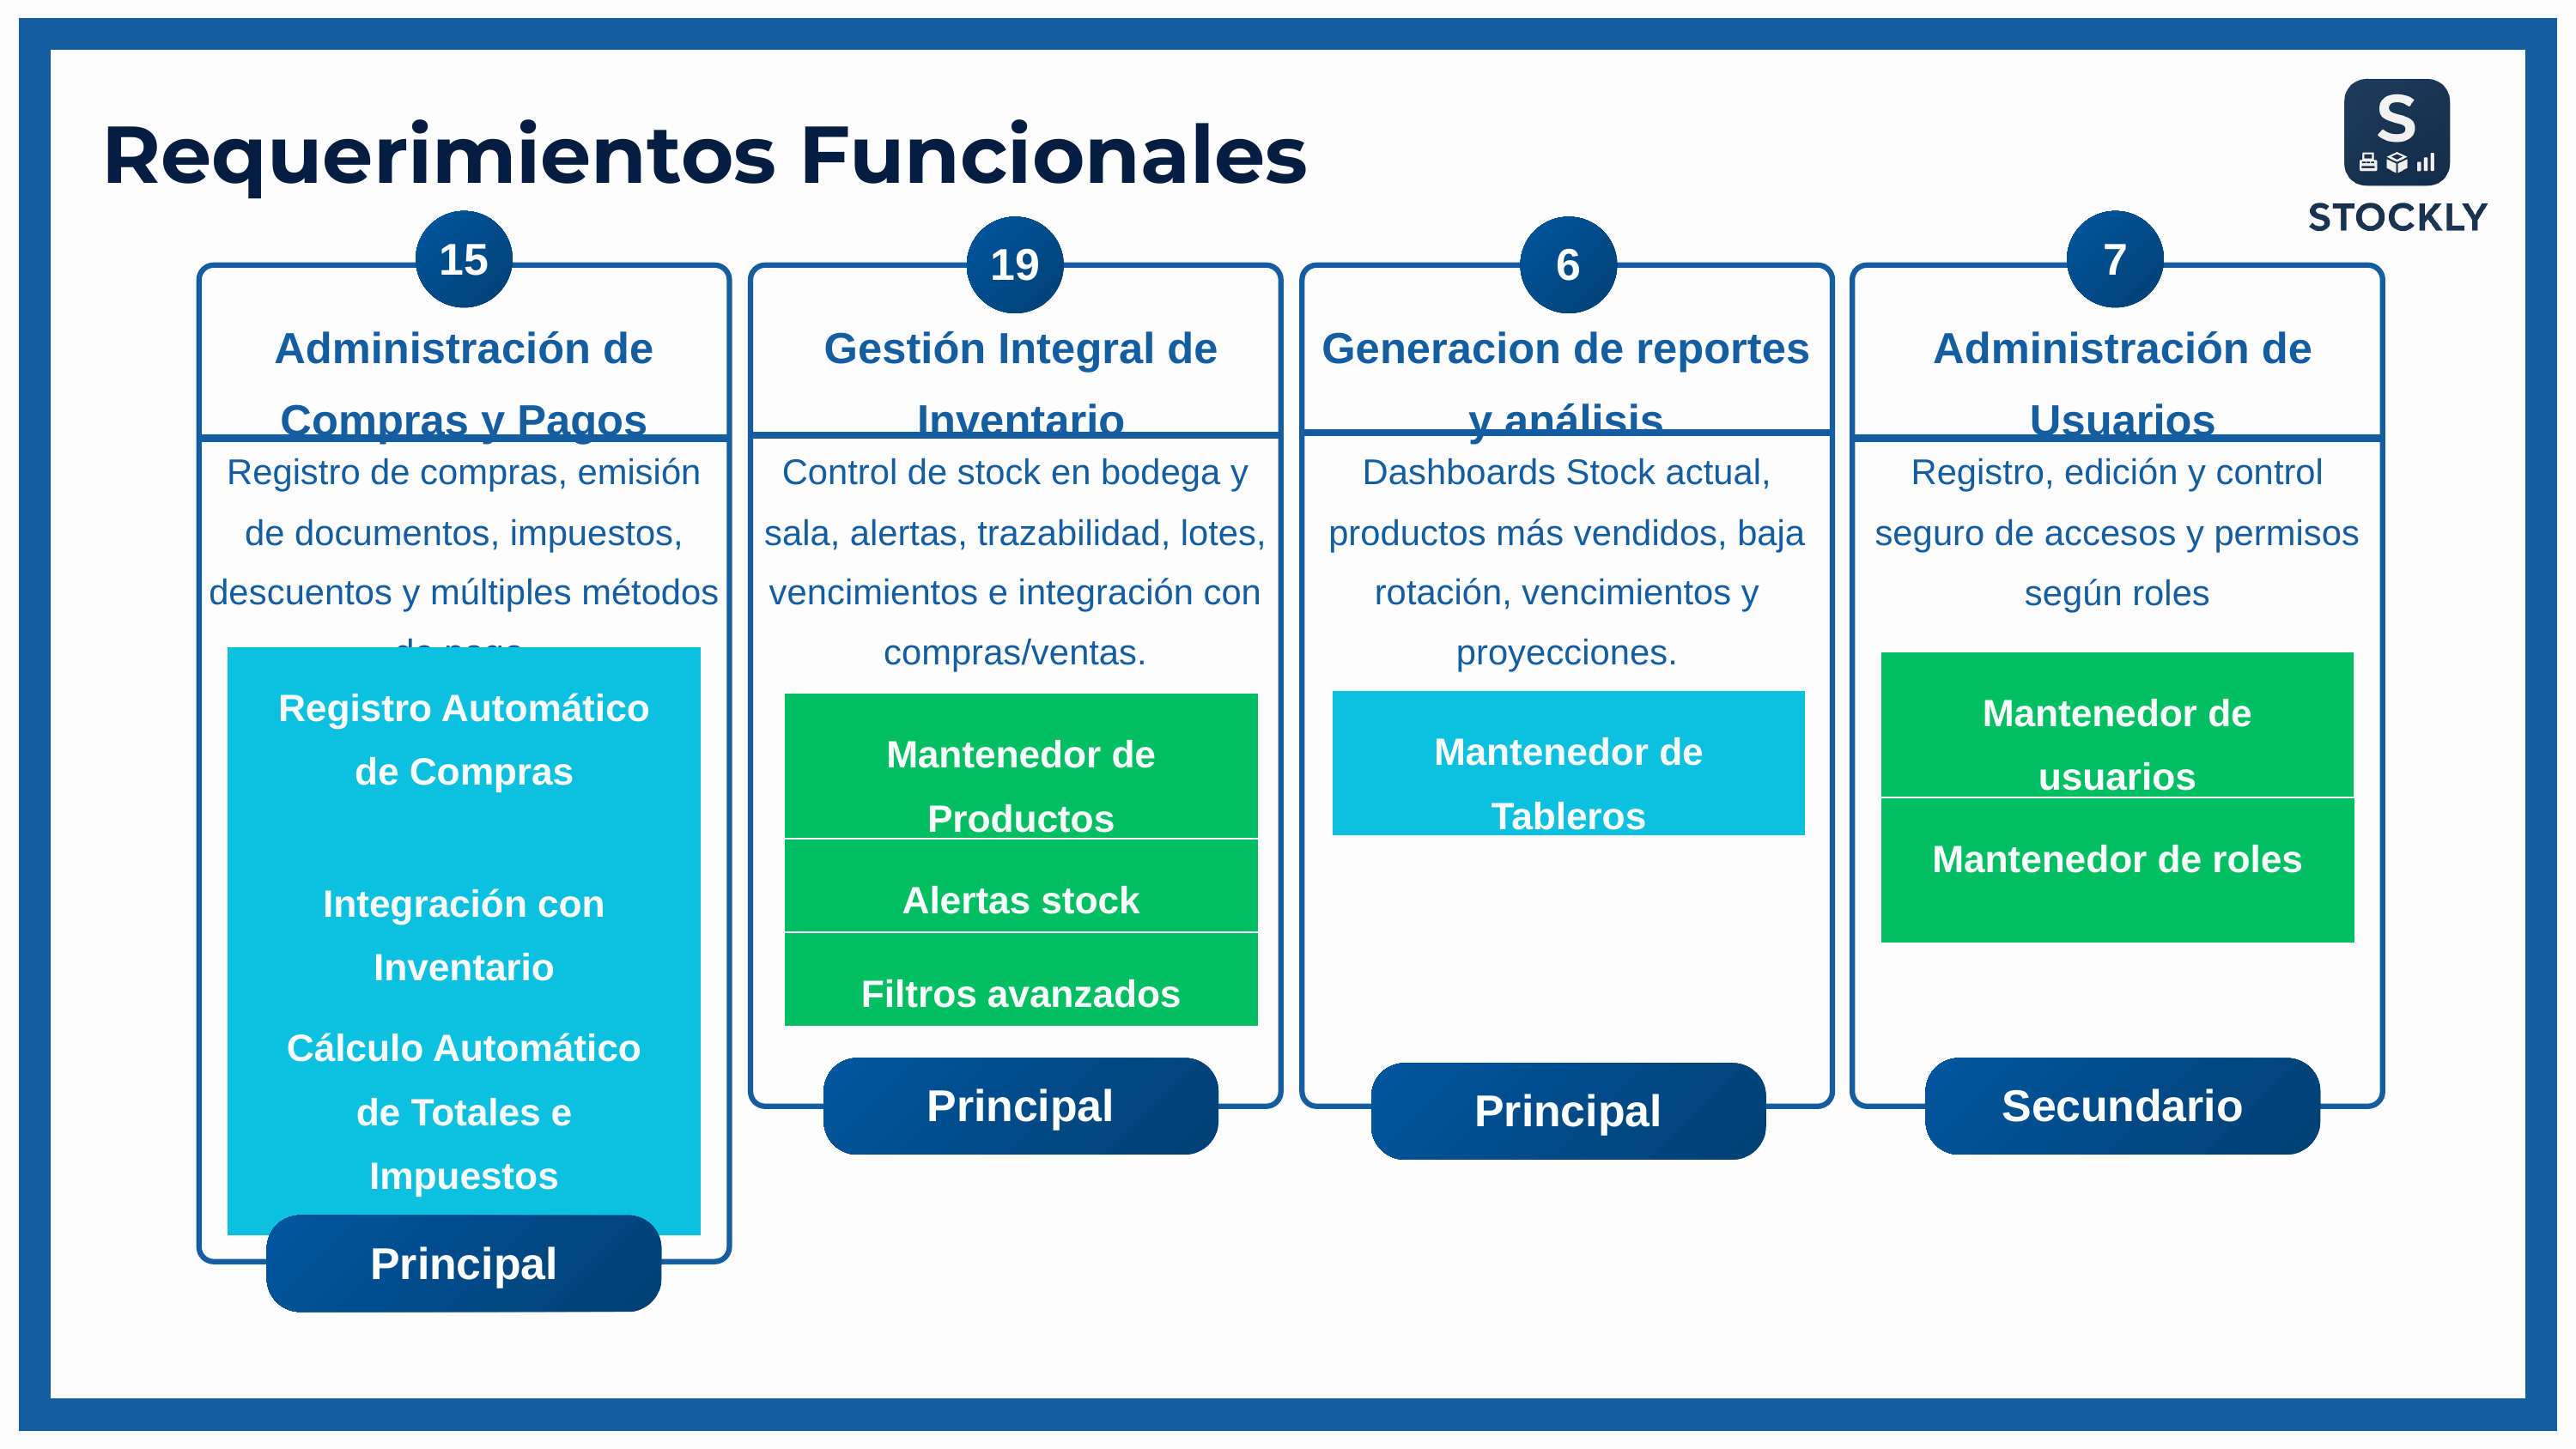

Requerimientos Funcionales

15

19

6

Administración de Compras y Pagos
Gestión Integral de Inventario
Generacion de reportes y análisis
Registro de compras, emisión de documentos, impuestos, descuentos y múltiples métodos de pago.
Control de stock en bodega y sala, alertas, trazabilidad, lotes, vencimientos e integración con compras/ventas.
Dashboards Stock actual, productos más vendidos, baja rotación, vencimientos y proyecciones.

Registro Automático de Compras

Mantenedor de Tableros
Mantenedor de Productos

Alertas stock
Integración con Inventario

Filtros avanzados

Cálculo Automático de Totales e Impuestos

Principal

Principal

Principal

7

Administración de Usuarios
Registro, edición y control seguro de accesos y permisos según roles

Mantenedor de usuarios

Mantenedor de roles

Secundario